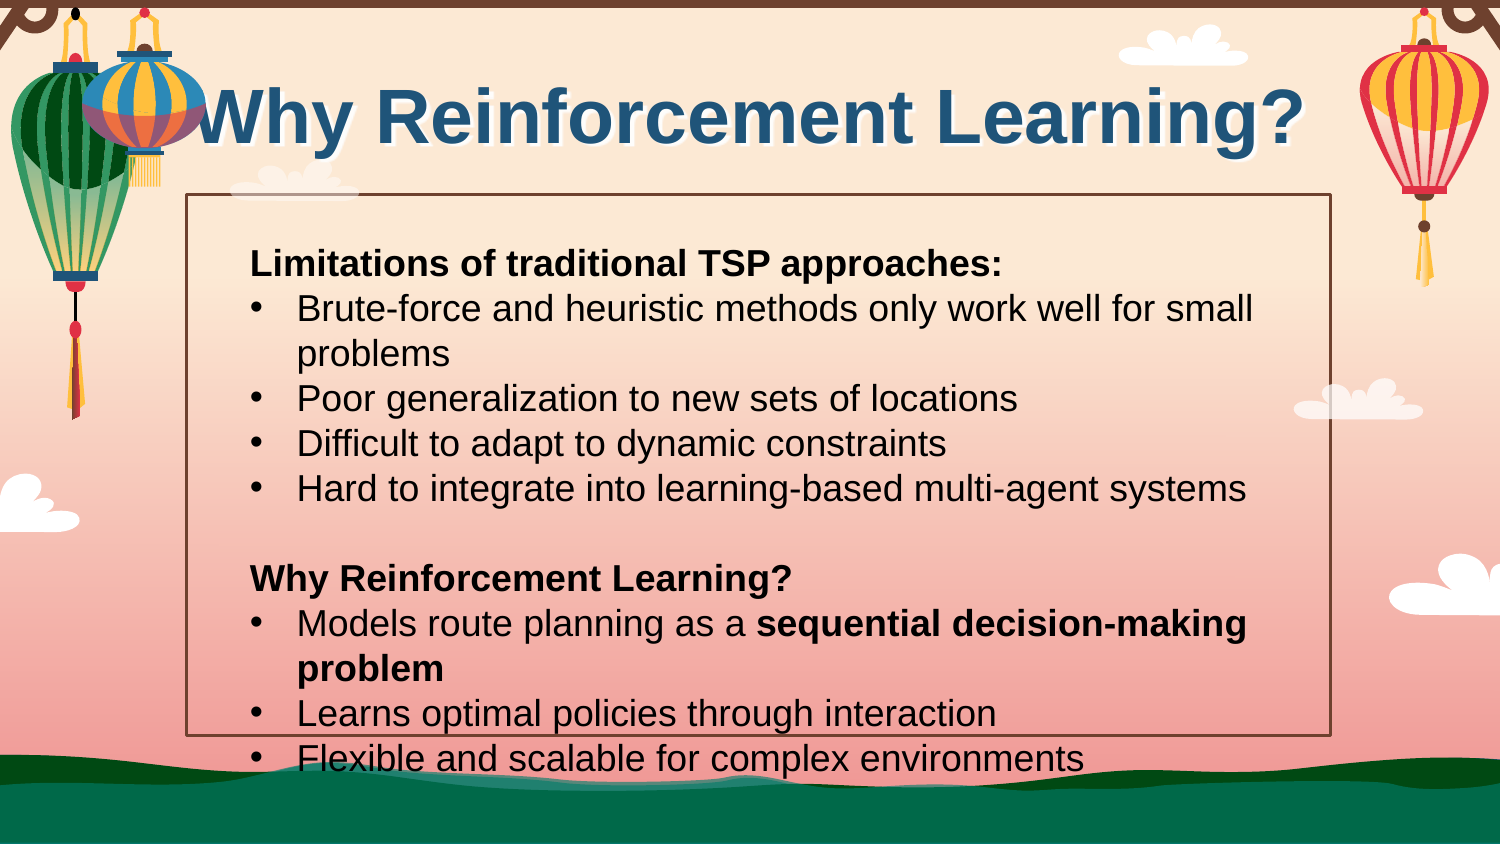

# Why Reinforcement Learning?

Limitations of traditional TSP approaches:
Brute-force and heuristic methods only work well for small problems
Poor generalization to new sets of locations
Difficult to adapt to dynamic constraints
Hard to integrate into learning-based multi-agent systems

Why Reinforcement Learning?
Models route planning as a sequential decision-making problem
Learns optimal policies through interaction
Flexible and scalable for complex environments